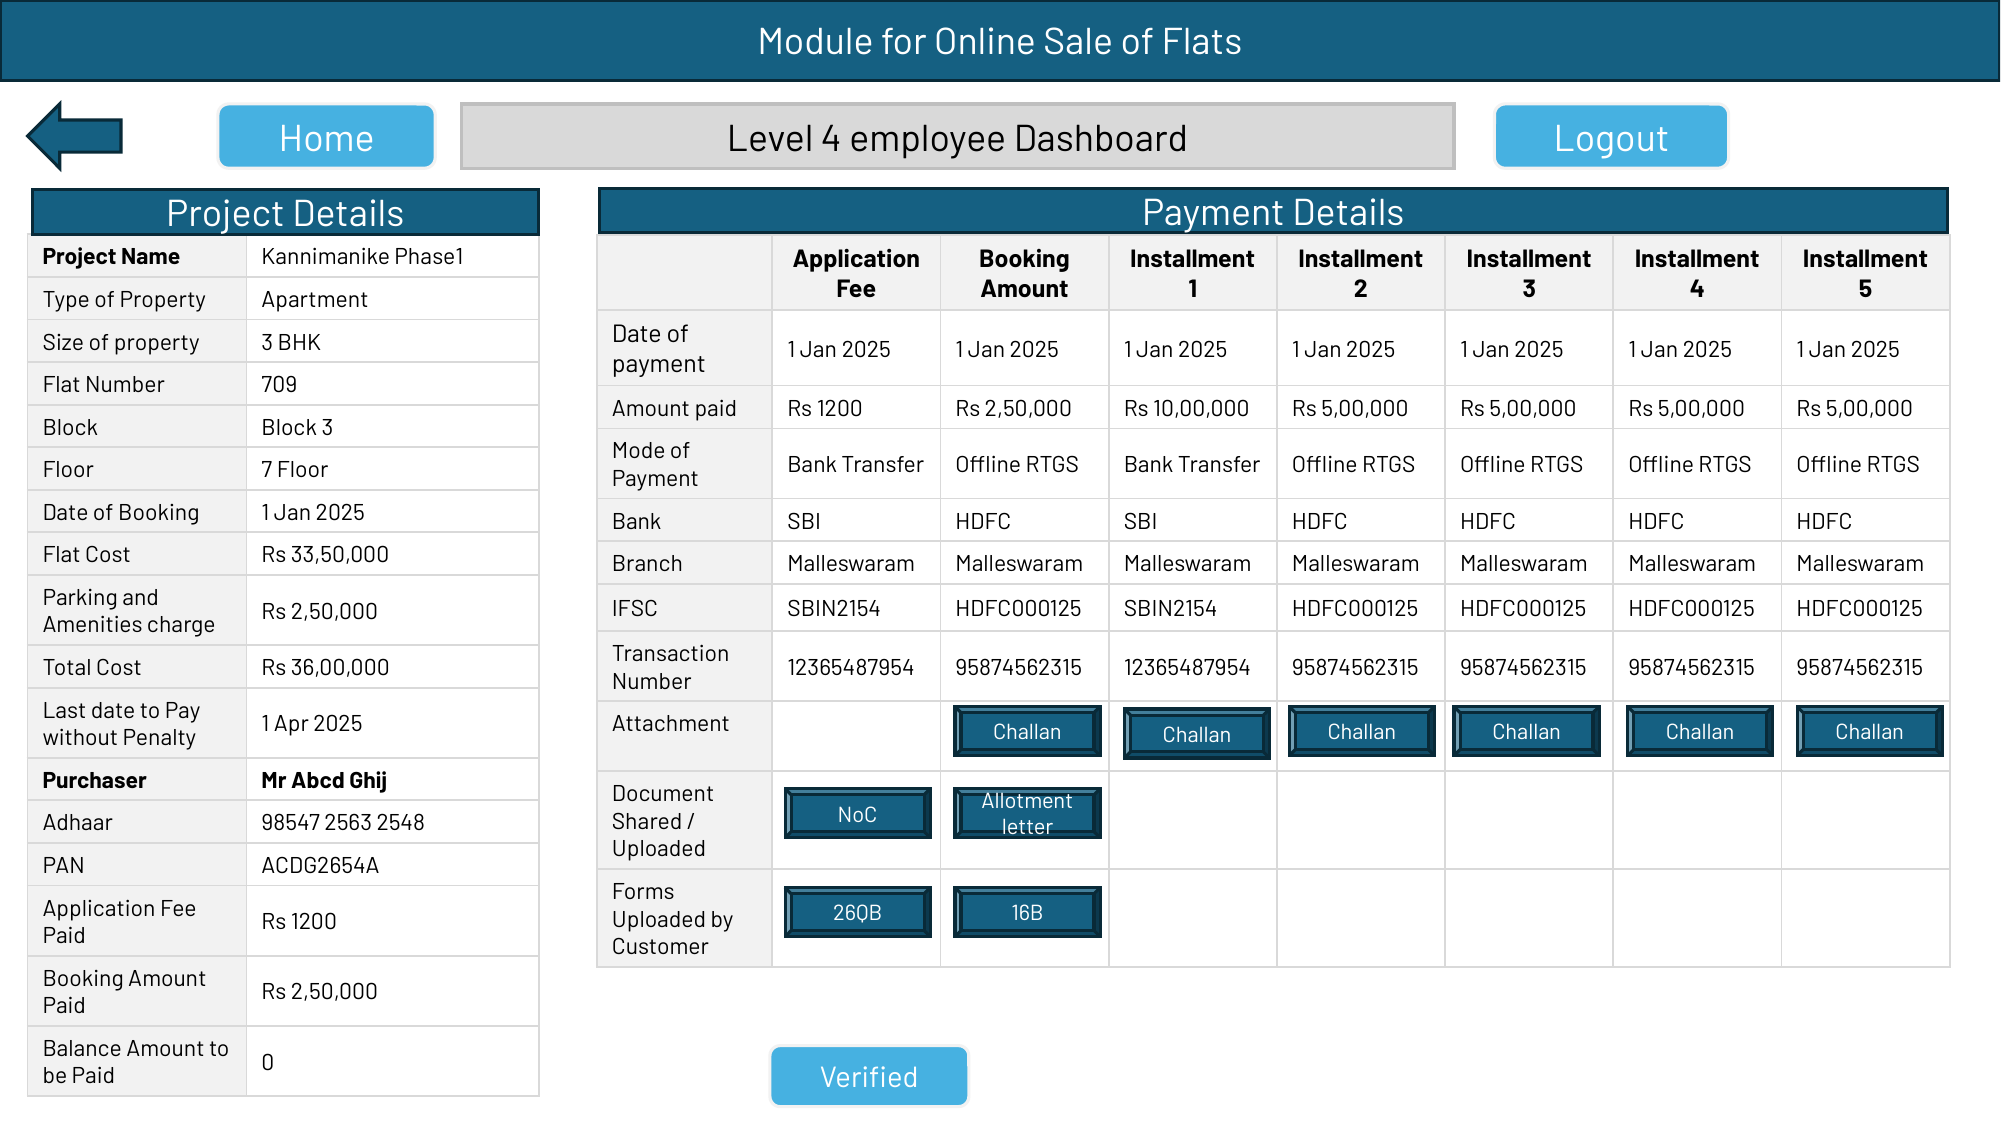

Home
Level 4 employee Dashboard
Logout
Payment Details
Project Details
| Project Name | Kannimanike Phase1 |
| --- | --- |
| Type of Property | Apartment |
| Size of property | 3 BHK |
| Flat Number | 709 |
| Block | Block 3 |
| Floor | 7 Floor |
| Date of Booking | 1 Jan 2025 |
| Flat Cost | Rs 33,50,000 |
| Parking and Amenities charge | Rs 2,50,000 |
| Total Cost | Rs 36,00,000 |
| Last date to Pay without Penalty | 1 Apr 2025 |
|  | Application Fee | Booking Amount | Installment 1 | Installment 2 | Installment 3 | Installment 4 | Installment 5 |
| --- | --- | --- | --- | --- | --- | --- | --- |
| Date of payment | 1 Jan 2025 | 1 Jan 2025 | 1 Jan 2025 | 1 Jan 2025 | 1 Jan 2025 | 1 Jan 2025 | 1 Jan 2025 |
| Amount paid | Rs 1200 | Rs 2,50,000 | Rs 10,00,000 | Rs 5,00,000 | Rs 5,00,000 | Rs 5,00,000 | Rs 5,00,000 |
| Mode of Payment | Bank Transfer | Offline RTGS | Bank Transfer | Offline RTGS | Offline RTGS | Offline RTGS | Offline RTGS |
| Bank | SBI | HDFC | SBI | HDFC | HDFC | HDFC | HDFC |
| Branch | Malleswaram | Malleswaram | Malleswaram | Malleswaram | Malleswaram | Malleswaram | Malleswaram |
| IFSC | SBIN2154 | HDFC000125 | SBIN2154 | HDFC000125 | HDFC000125 | HDFC000125 | HDFC000125 |
| Transaction Number | 12365487954 | 95874562315 | 12365487954 | 95874562315 | 95874562315 | 95874562315 | 95874562315 |
| Attachment |  |  |  |  |  |  |  |
| Document Shared / Uploaded |  |  |  |  |  |  |  |
| Forms Uploaded by Customer |  |  |  |  |  |  |  |
Challan
Challan
Challan
Challan
Challan
Challan
| Purchaser | Mr Abcd Ghij |
| --- | --- |
| Adhaar | 98547 2563 2548 |
| PAN | ACDG2654A |
| Application Fee Paid | Rs 1200 |
| Booking Amount Paid | Rs 2,50,000 |
| Balance Amount to be Paid | 0 |
NoC
Allotment letter
26QB
16B
Verified